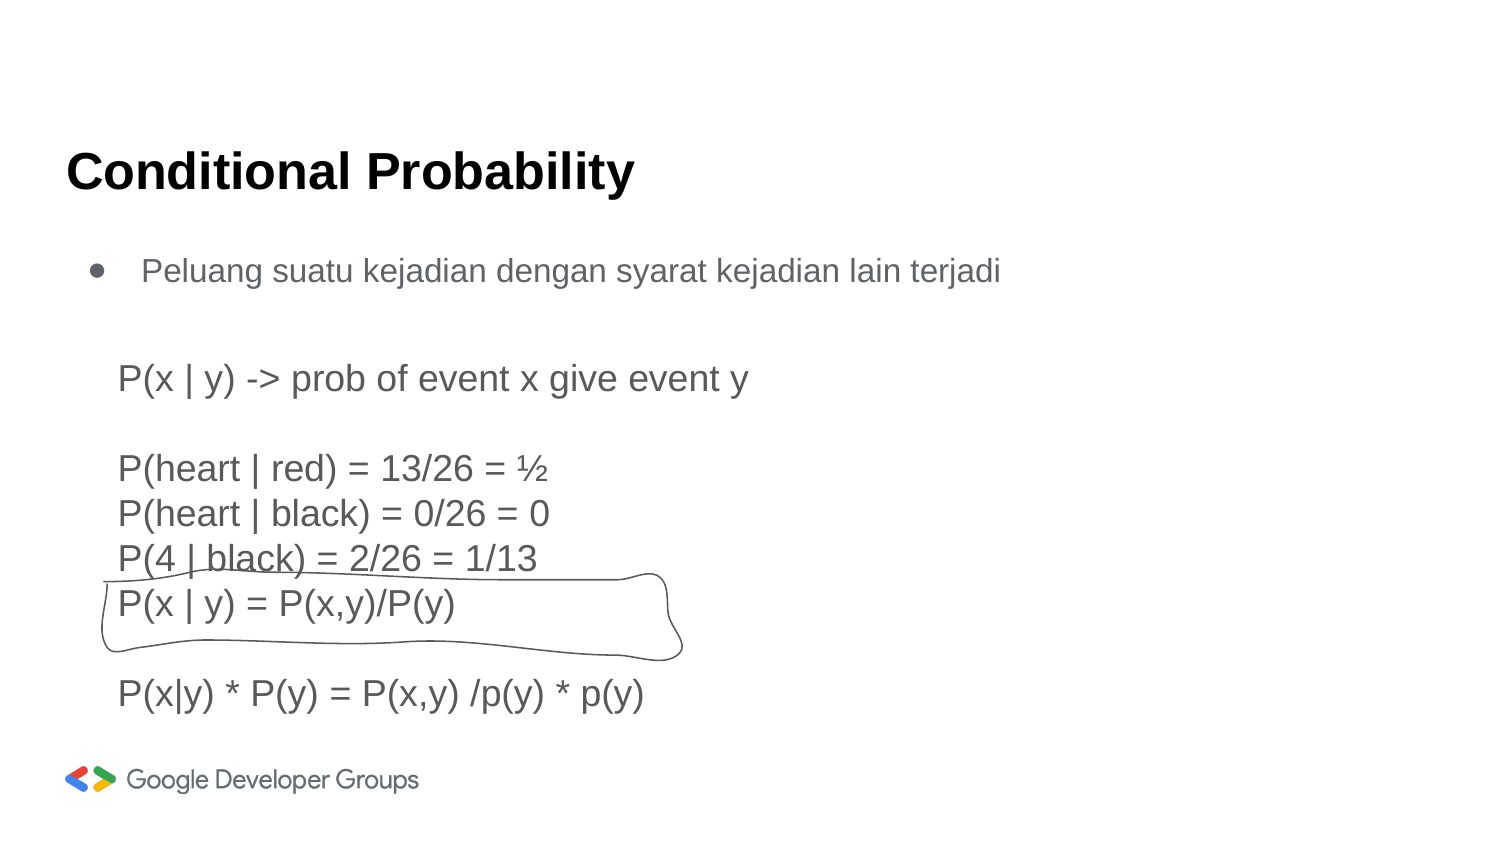

# Conditional Probability
Peluang suatu kejadian dengan syarat kejadian lain terjadi
P(x | y) -> prob of event x give event y

P(heart | red) = 13/26 = ½
P(heart | black) = 0/26 = 0
P(4 | black) = 2/26 = 1/13
P(x | y) = P(x,y)/P(y)

P(x|y) * P(y) = P(x,y) /p(y) * p(y)